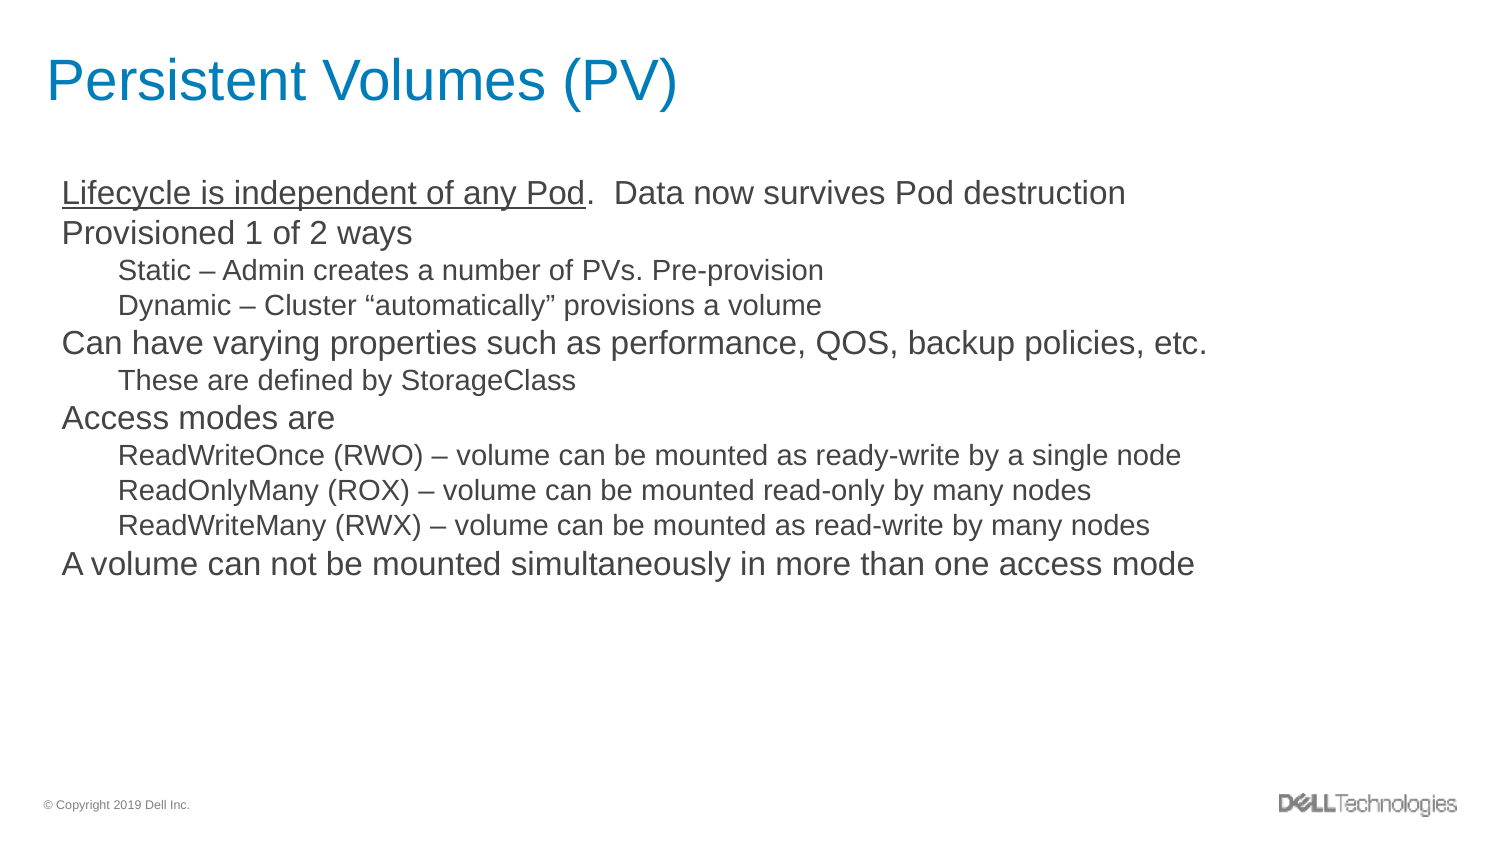

# Persistent Volumes (PV)
Lifecycle is independent of any Pod.  Data now survives Pod destruction
Provisioned 1 of 2 ways
Static – Admin creates a number of PVs. Pre-provision
Dynamic – Cluster “automatically” provisions a volume
Can have varying properties such as performance, QOS, backup policies, etc.
These are defined by StorageClass
Access modes are
ReadWriteOnce (RWO) – volume can be mounted as ready-write by a single node
ReadOnlyMany (ROX) – volume can be mounted read-only by many nodes
ReadWriteMany (RWX) – volume can be mounted as read-write by many nodes
A volume can not be mounted simultaneously in more than one access mode